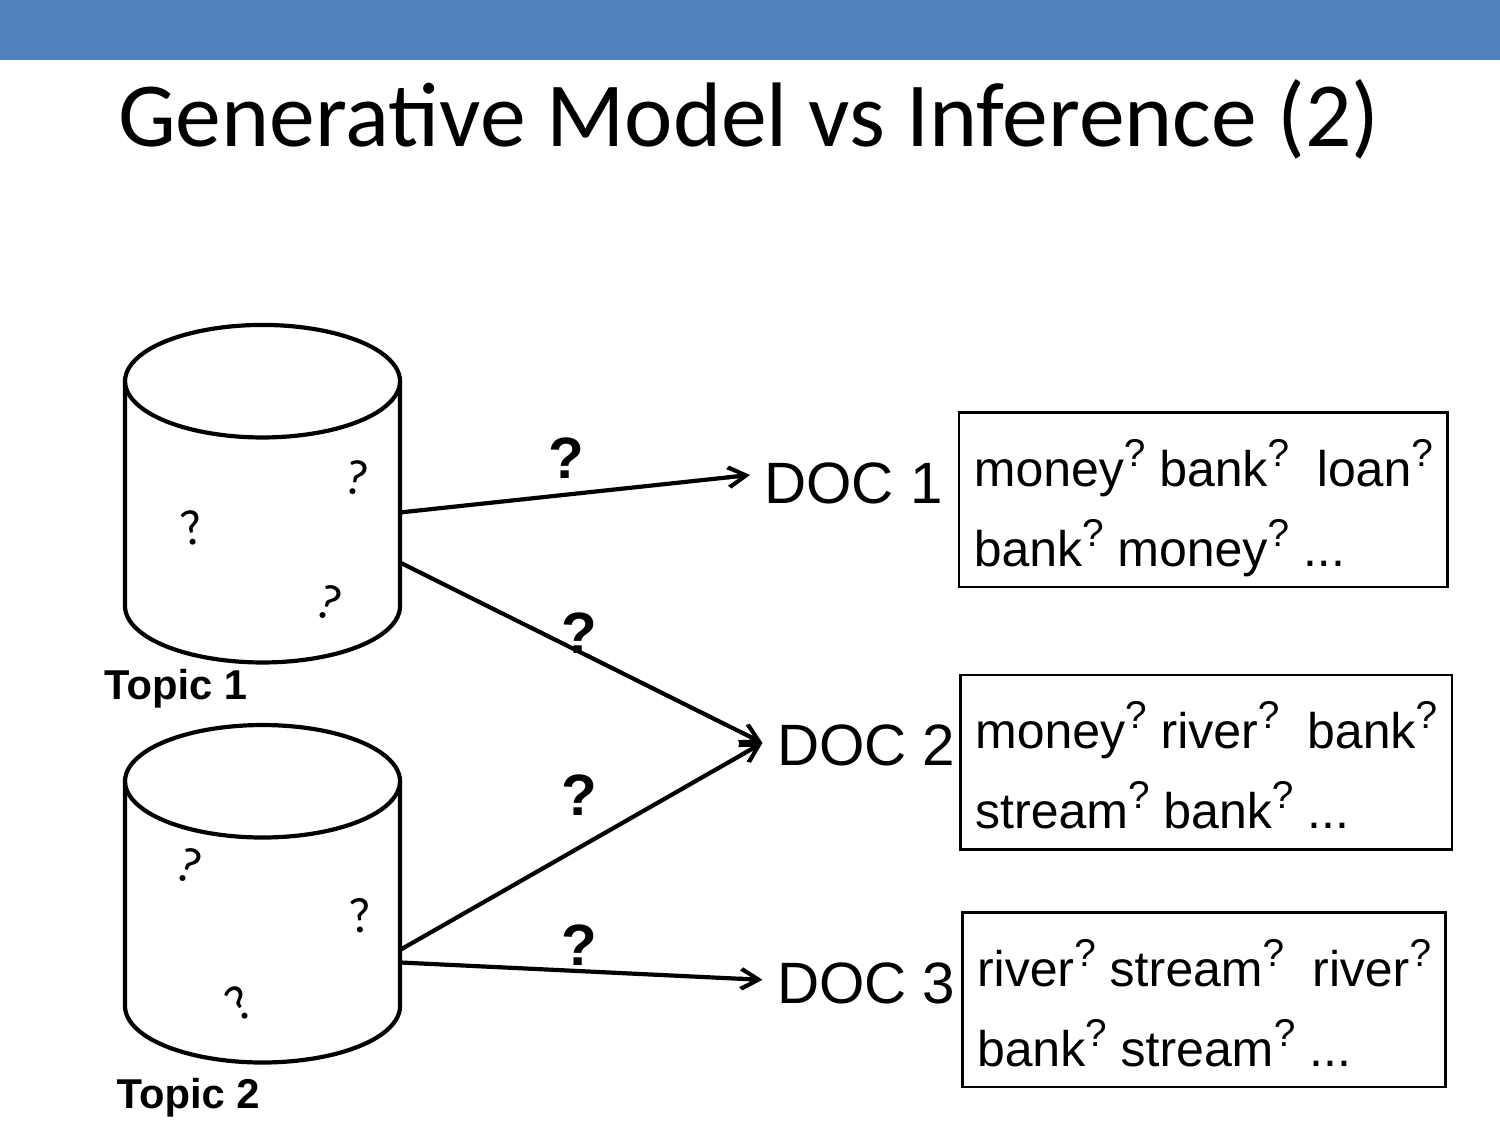

# Generative Model vs Inference (2)

Topic 1

Topic 2
?
money? bank?  loan?
bank? money? ...
?
?
?
DOC 1
?
?
money? river?  bank?
stream? bank? ...
DOC 2
?
?
?
?
river? stream?  river?
bank? stream? ...
DOC 3